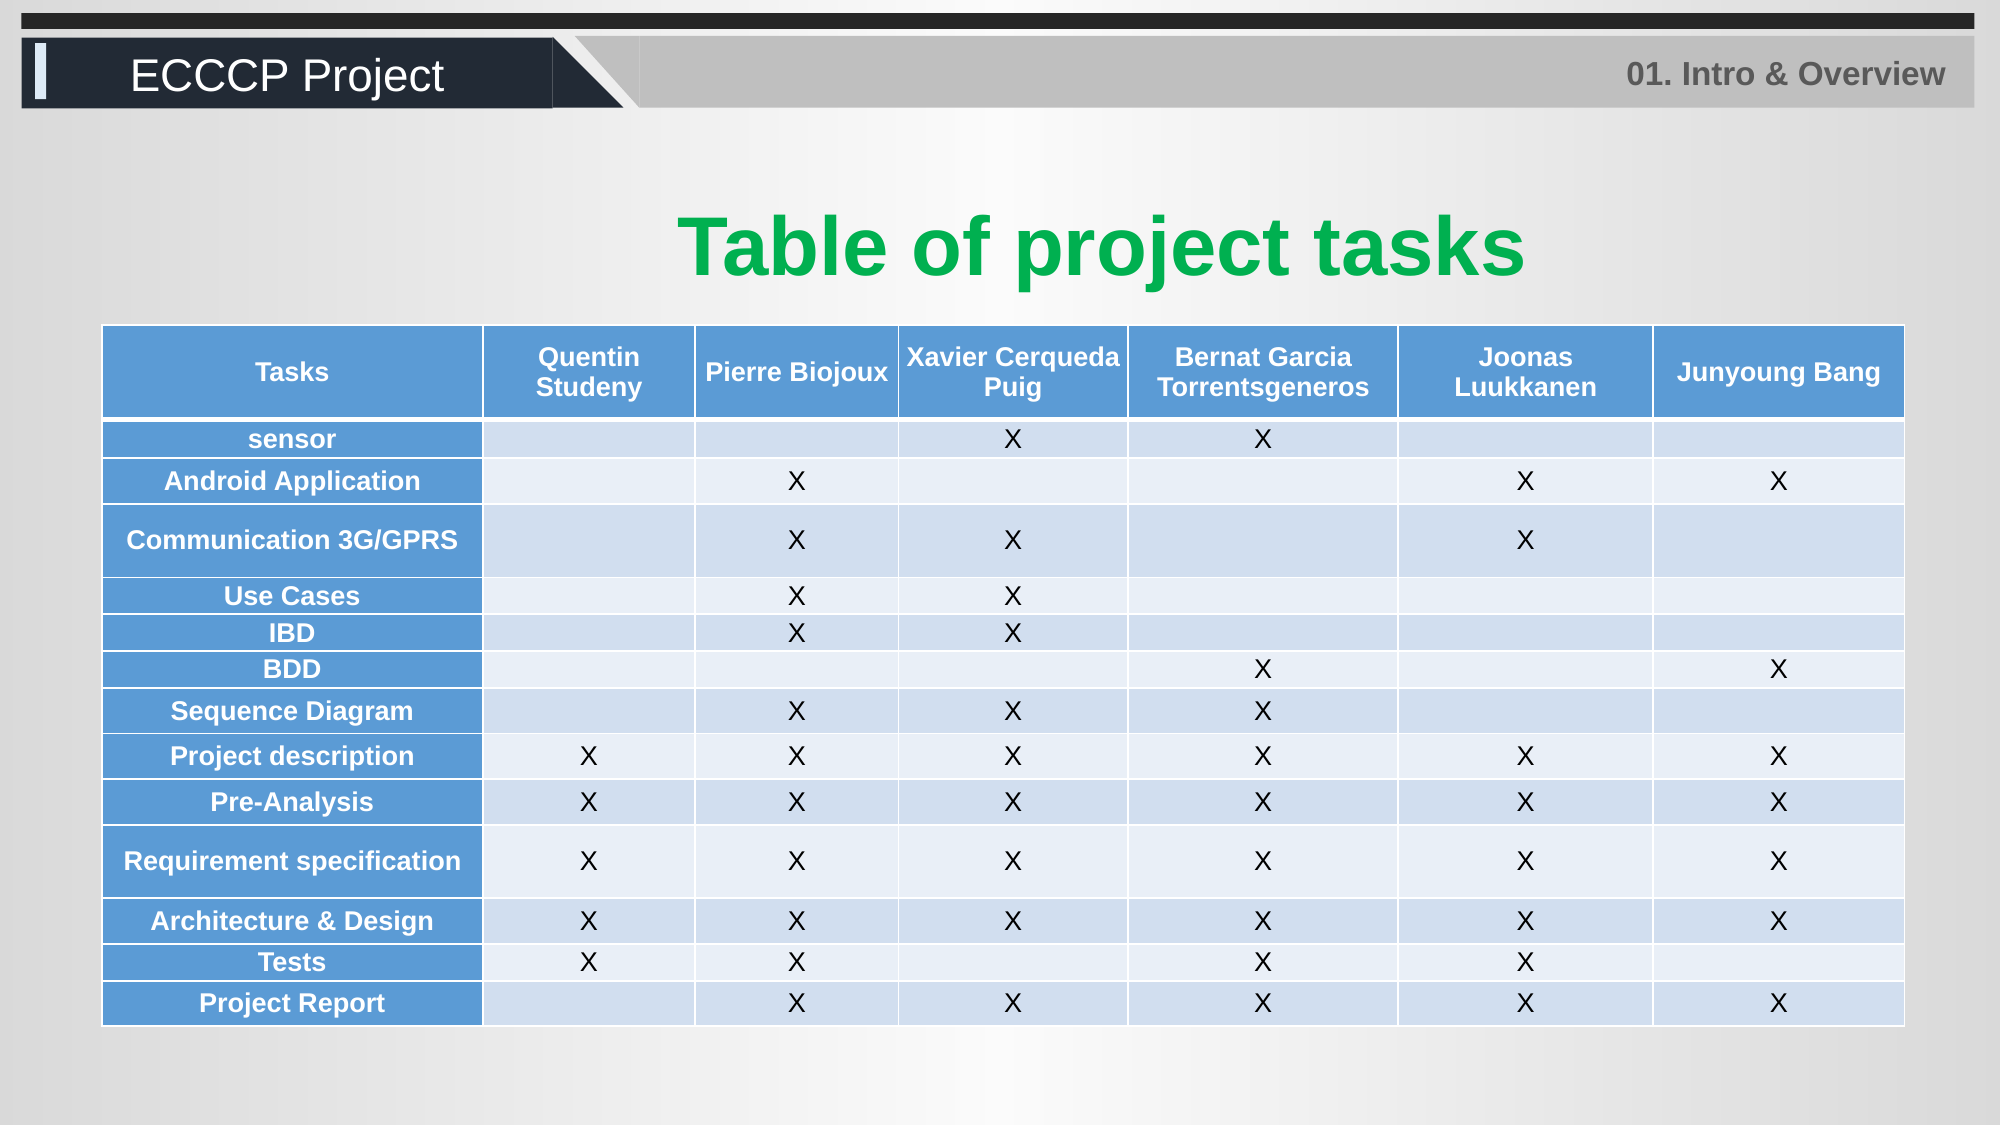

ECCCP Project

01. Intro & Overview
Table of project tasks
| Tasks | Quentin Studeny | Pierre Biojoux | Xavier Cerqueda Puig | Bernat Garcia Torrentsgeneros | Joonas Luukkanen | Junyoung Bang |
| --- | --- | --- | --- | --- | --- | --- |
| sensor |  |  | X | X |  |  |
| Android Application |  | X |  |  | X | X |
| Communication 3G/GPRS |  | X | X |  | X |  |
| Use Cases |  | X | X |  |  |  |
| IBD |  | X | X |  |  |  |
| BDD |  |  |  | X |  | X |
| Sequence Diagram |  | X | X | X |  |  |
| Project description | X | X | X | X | X | X |
| Pre-Analysis | X | X | X | X | X | X |
| Requirement specification | X | X | X | X | X | X |
| Architecture & Design | X | X | X | X | X | X |
| Tests | X | X |  | X | X |  |
| Project Report |  | X | X | X | X | X |